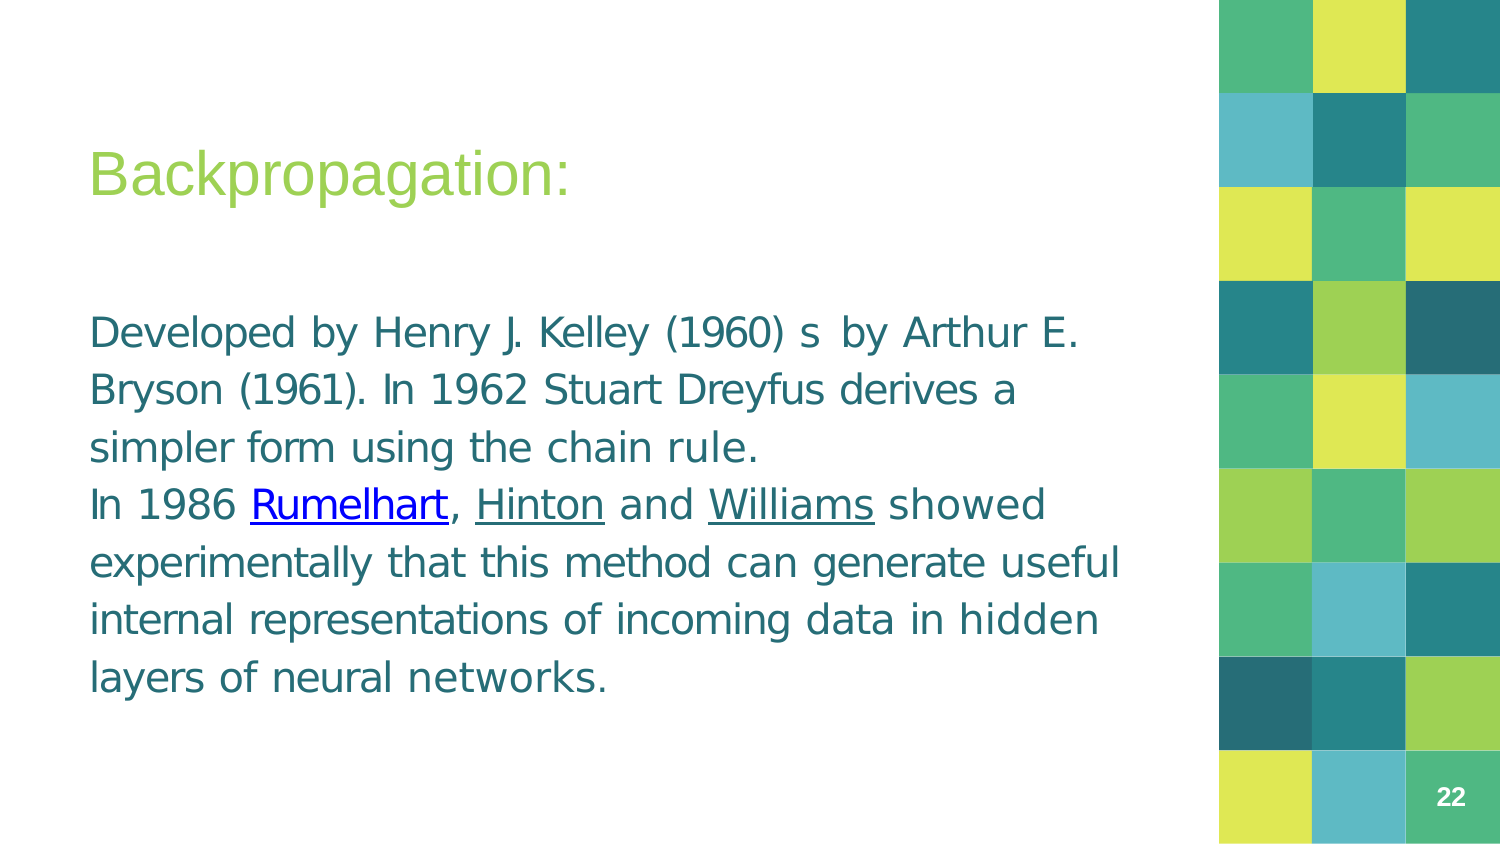

# Backpropagation:
Developed by Henry J. Kelley (1960) s by Arthur E. Bryson (1961). In 1962 Stuart Dreyfus derives a simpler form using the chain rule.
In 1986 Rumelhart, Hinton and Williams showed experimentally that this method can generate useful internal representations of incoming data in hidden layers of neural networks.
22